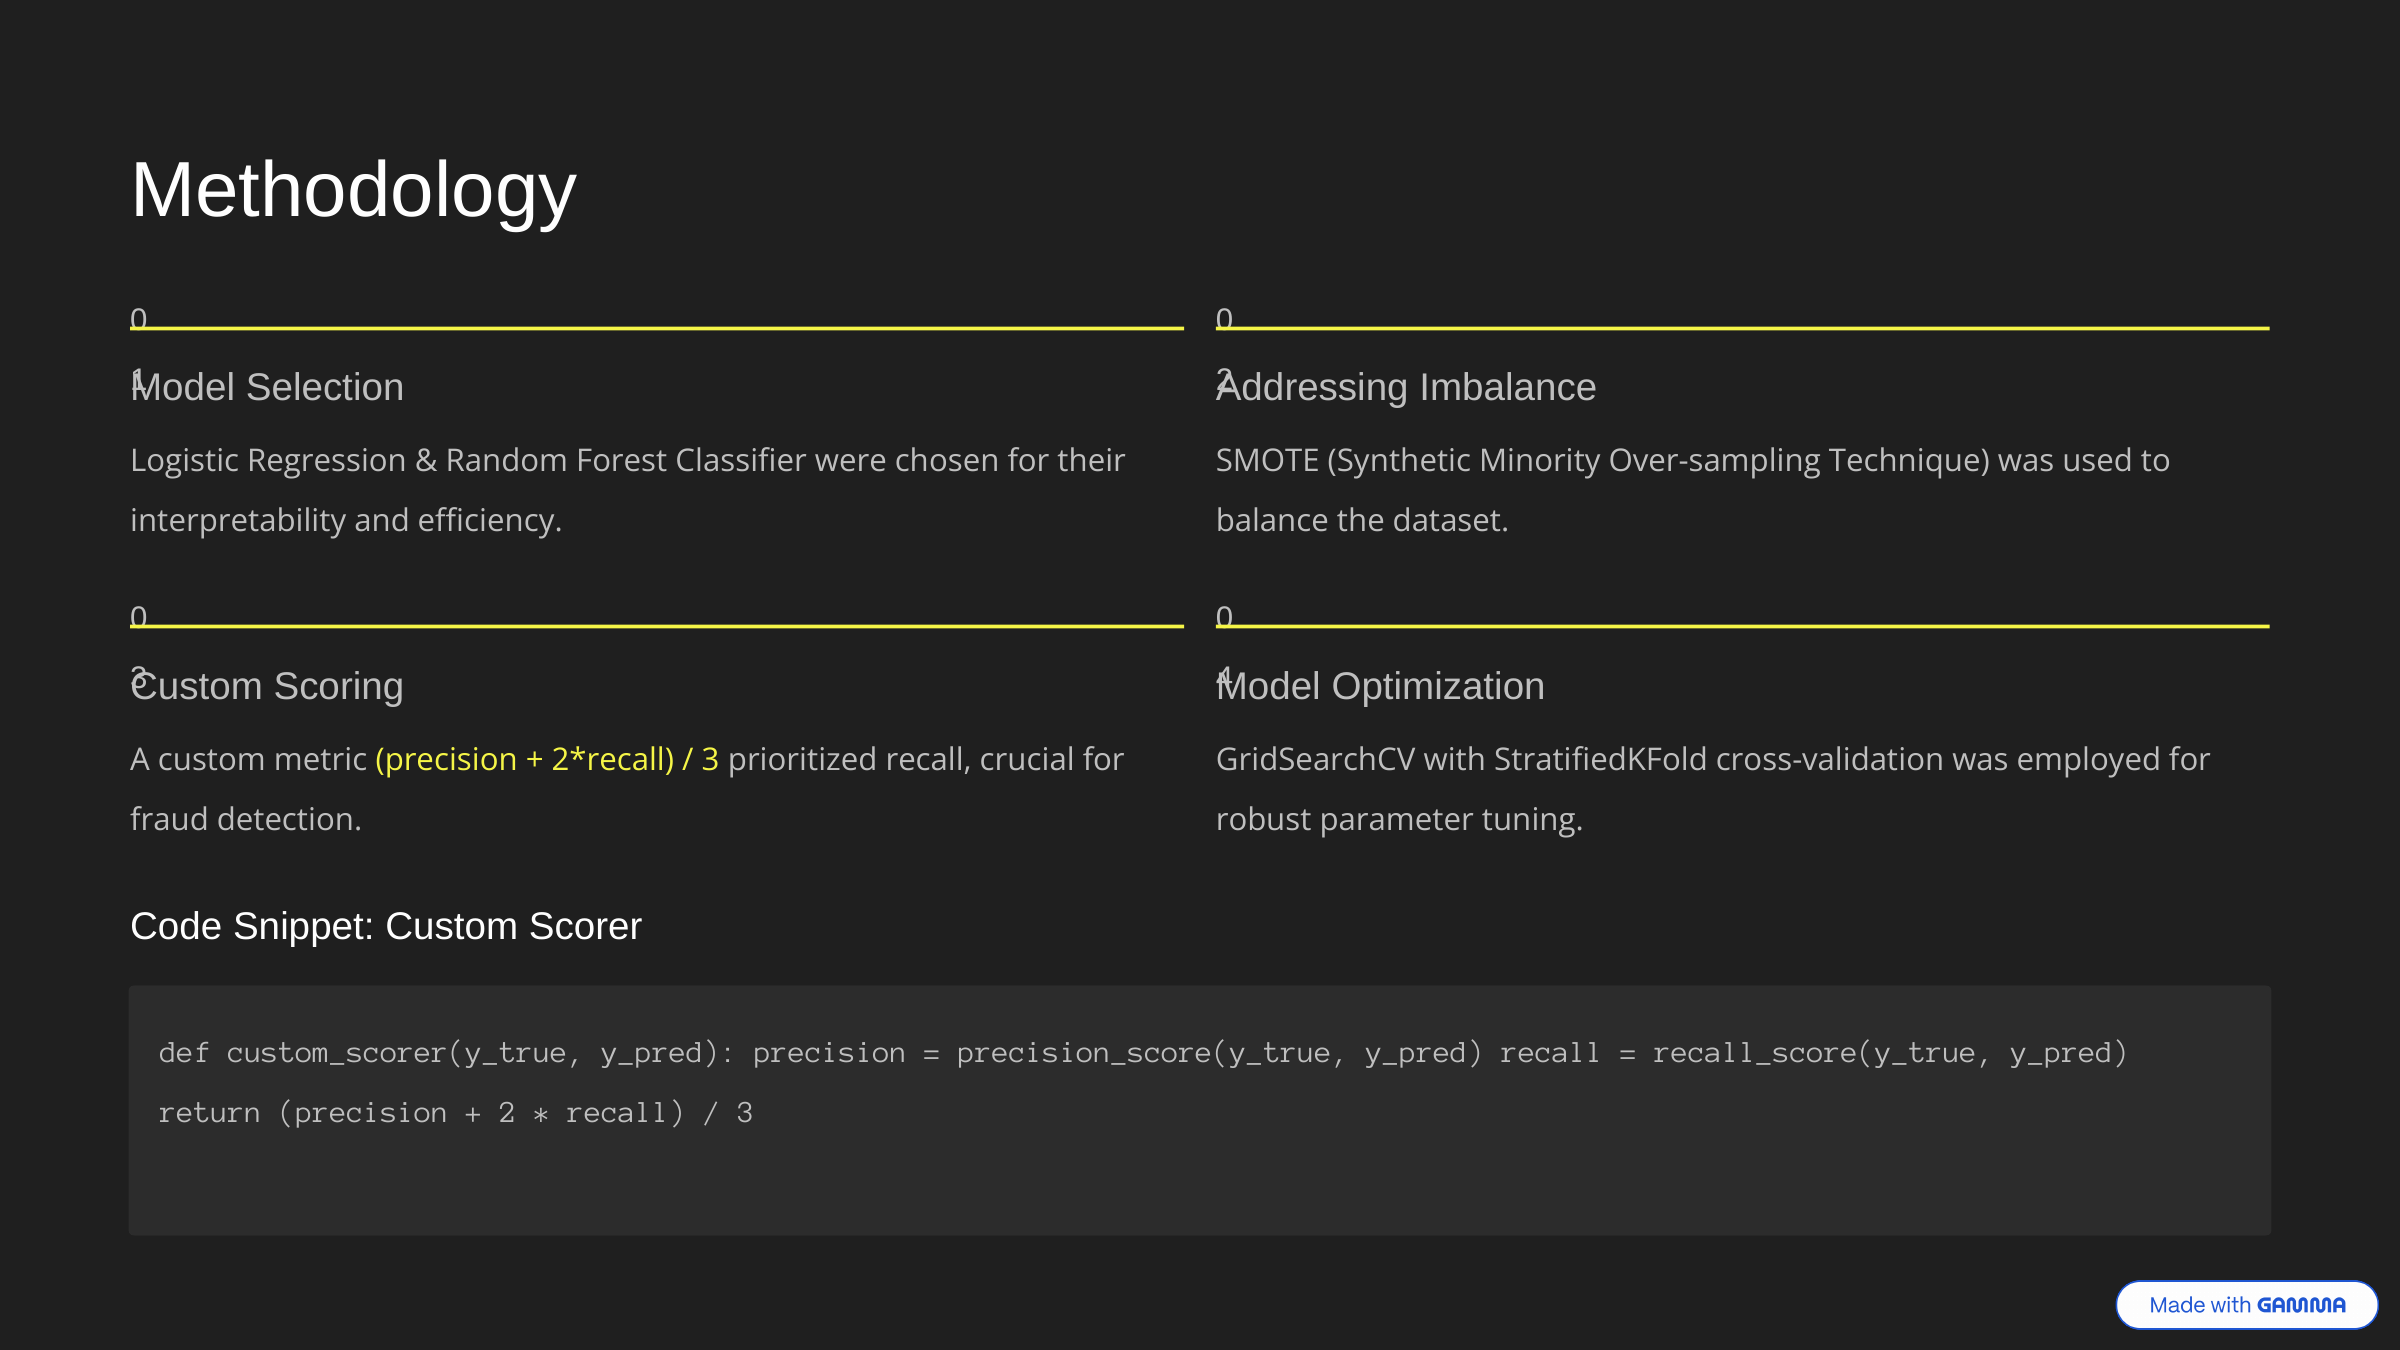

Methodology
01
02

Model Selection
Addressing Imbalance
Logistic Regression & Random Forest Classifier were chosen for their interpretability and efficiency.
SMOTE (Synthetic Minority Over-sampling Technique) was used to balance the dataset.
03
04

Custom Scoring
Model Optimization
A custom metric (precision + 2*recall) / 3 prioritized recall, crucial for fraud detection.
GridSearchCV with StratifiedKFold cross-validation was employed for robust parameter tuning.
Code Snippet: Custom Scorer

def custom_scorer(y_true, y_pred): precision = precision_score(y_true, y_pred) recall = recall_score(y_true, y_pred) return (precision + 2 * recall) / 3